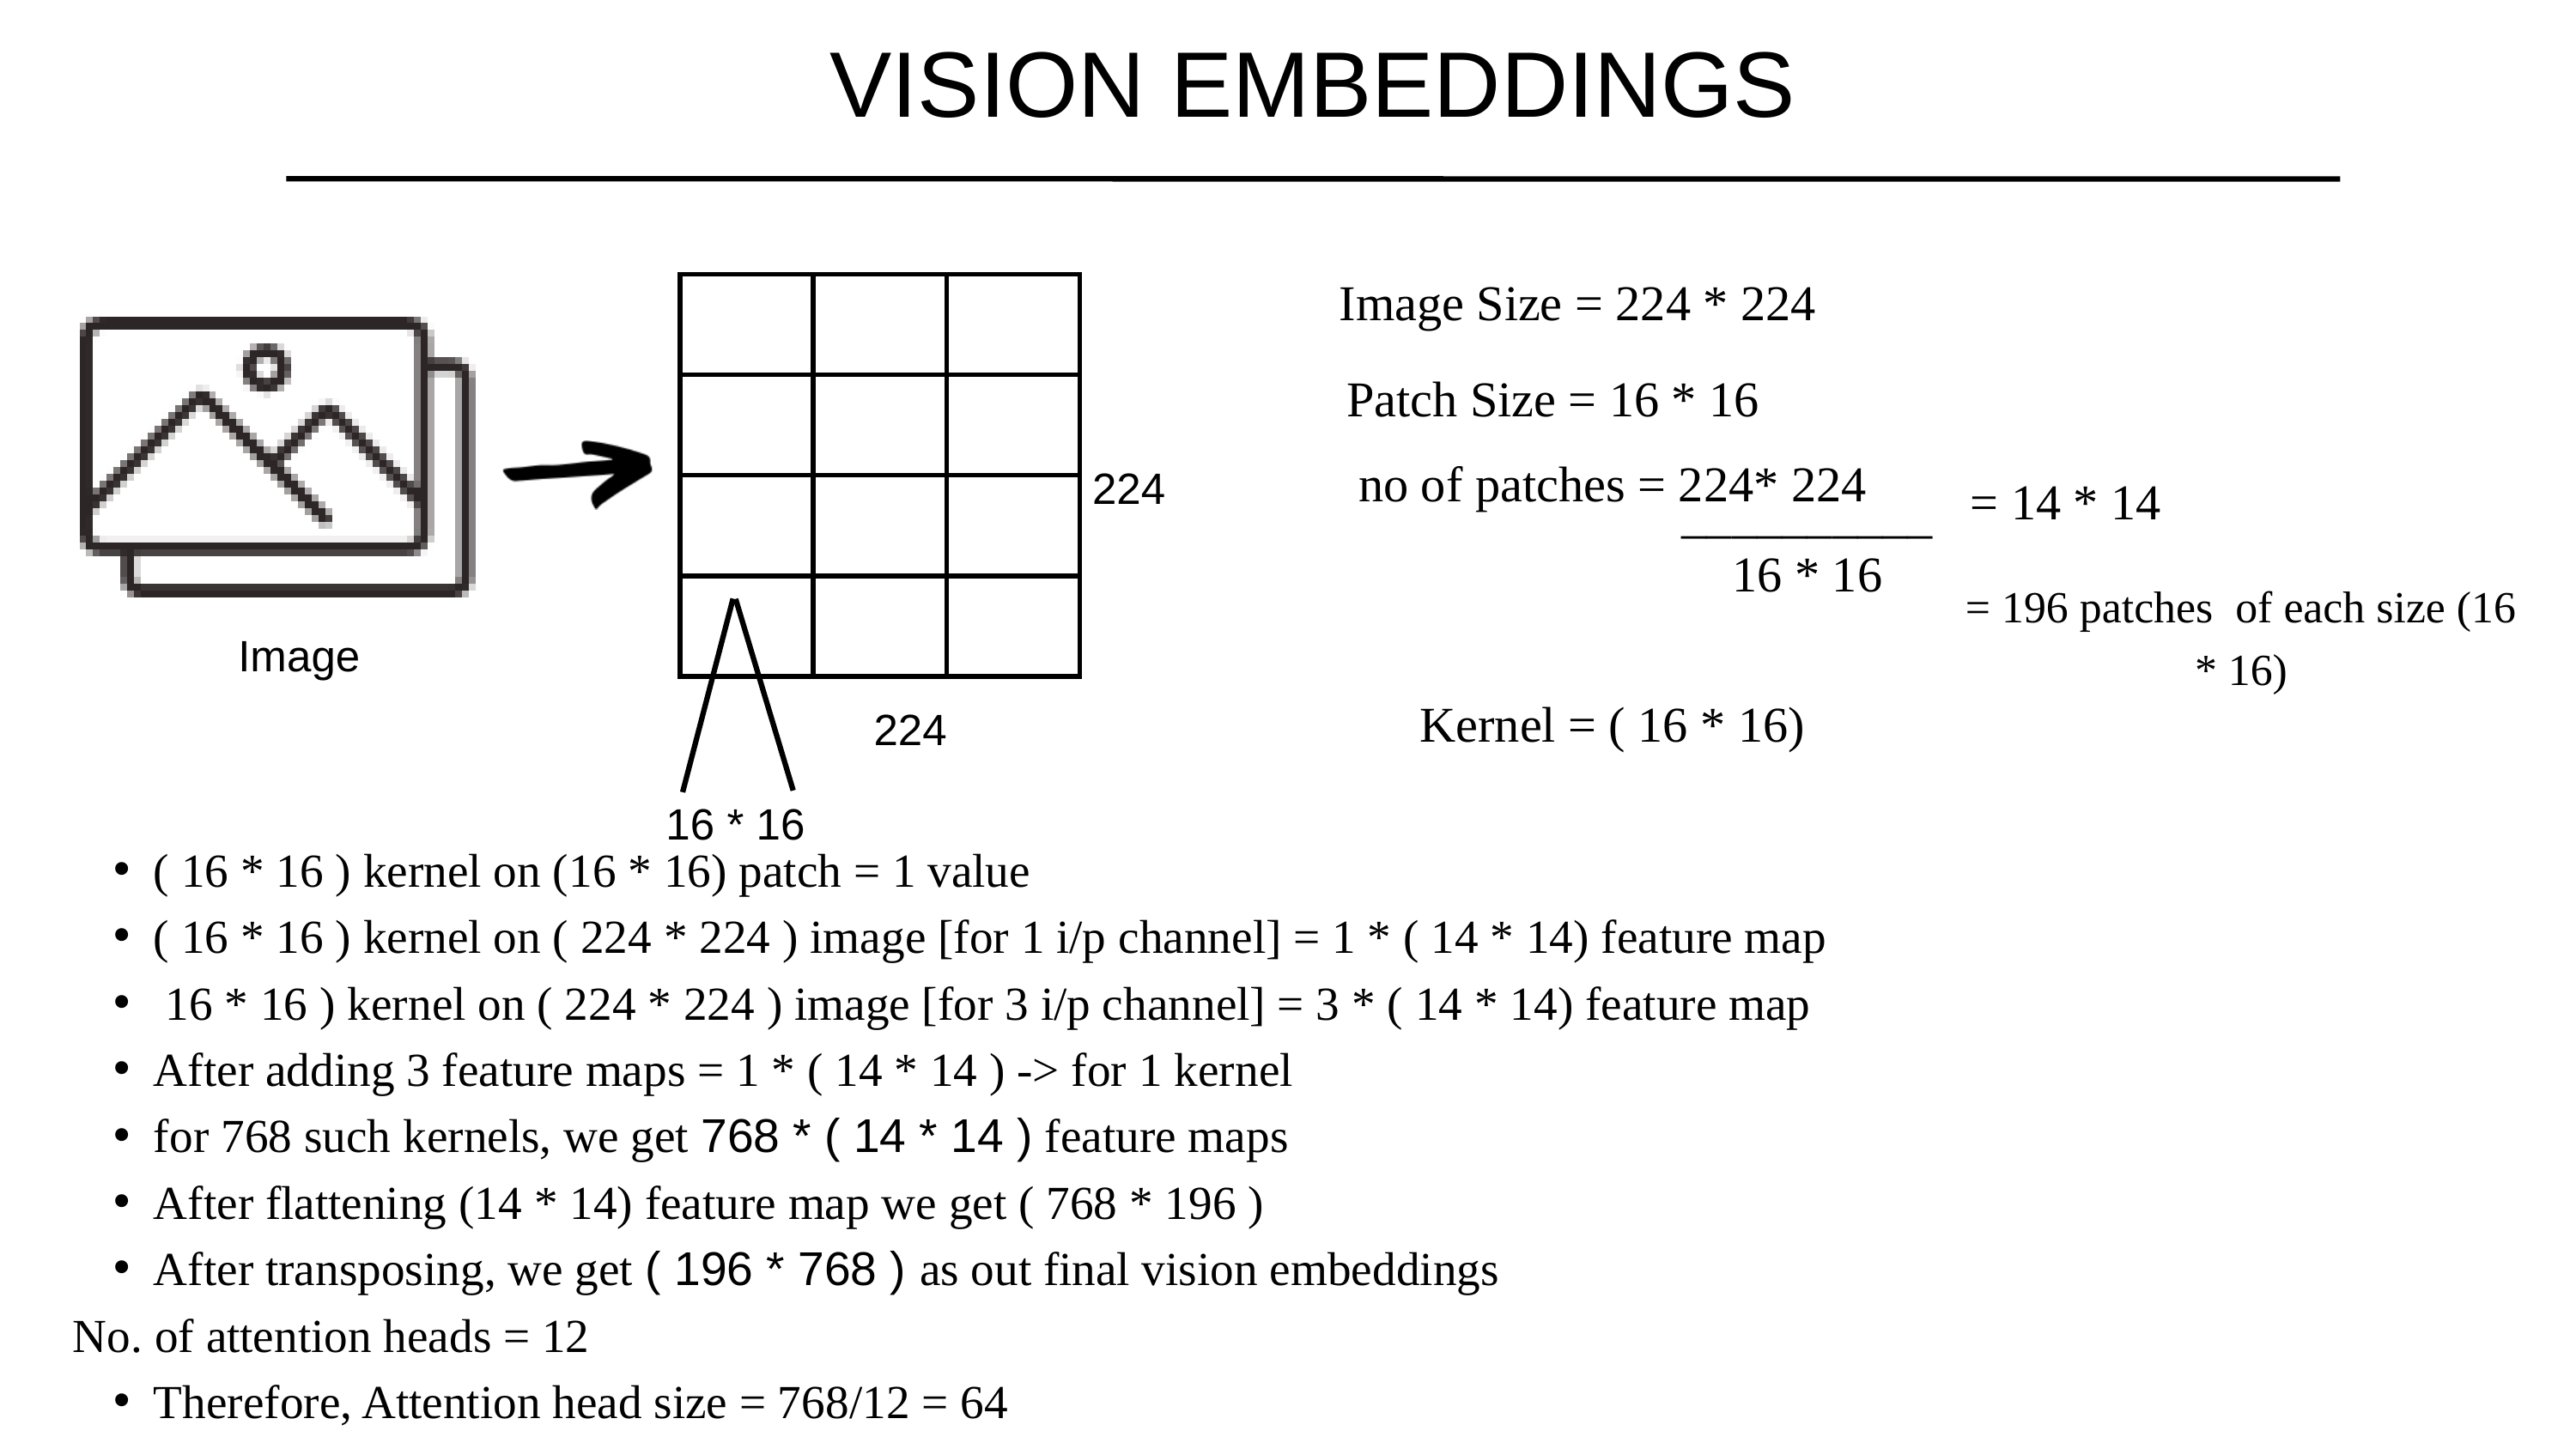

VISION EMBEDDINGS

Image Size = 224 * 224
|  |  |  |
| --- | --- | --- |
|  |  |  |
|  |  |  |
|  |  |  |

Patch Size = 16 * 16

no of patches = 224* 224
224
= 14 * 14
__________
16 * 16
= 196 patches  of each size (16 * 16)

Image
Kernel = ( 16 * 16)
224
16 * 16
( 16 * 16 ) kernel on (16 * 16) patch = 1 value
( 16 * 16 ) kernel on ( 224 * 224 ) image [for 1 i/p channel] = 1 * ( 14 * 14) feature map
 16 * 16 ) kernel on ( 224 * 224 ) image [for 3 i/p channel] = 3 * ( 14 * 14) feature map
After adding 3 feature maps = 1 * ( 14 * 14 ) -> for 1 kernel
for 768 such kernels, we get 768 * ( 14 * 14 ) feature maps
After flattening (14 * 14) feature map we get ( 768 * 196 )
After transposing, we get ( 196 * 768 ) as out final vision embeddings
No. of attention heads = 12
Therefore, Attention head size = 768/12 = 64